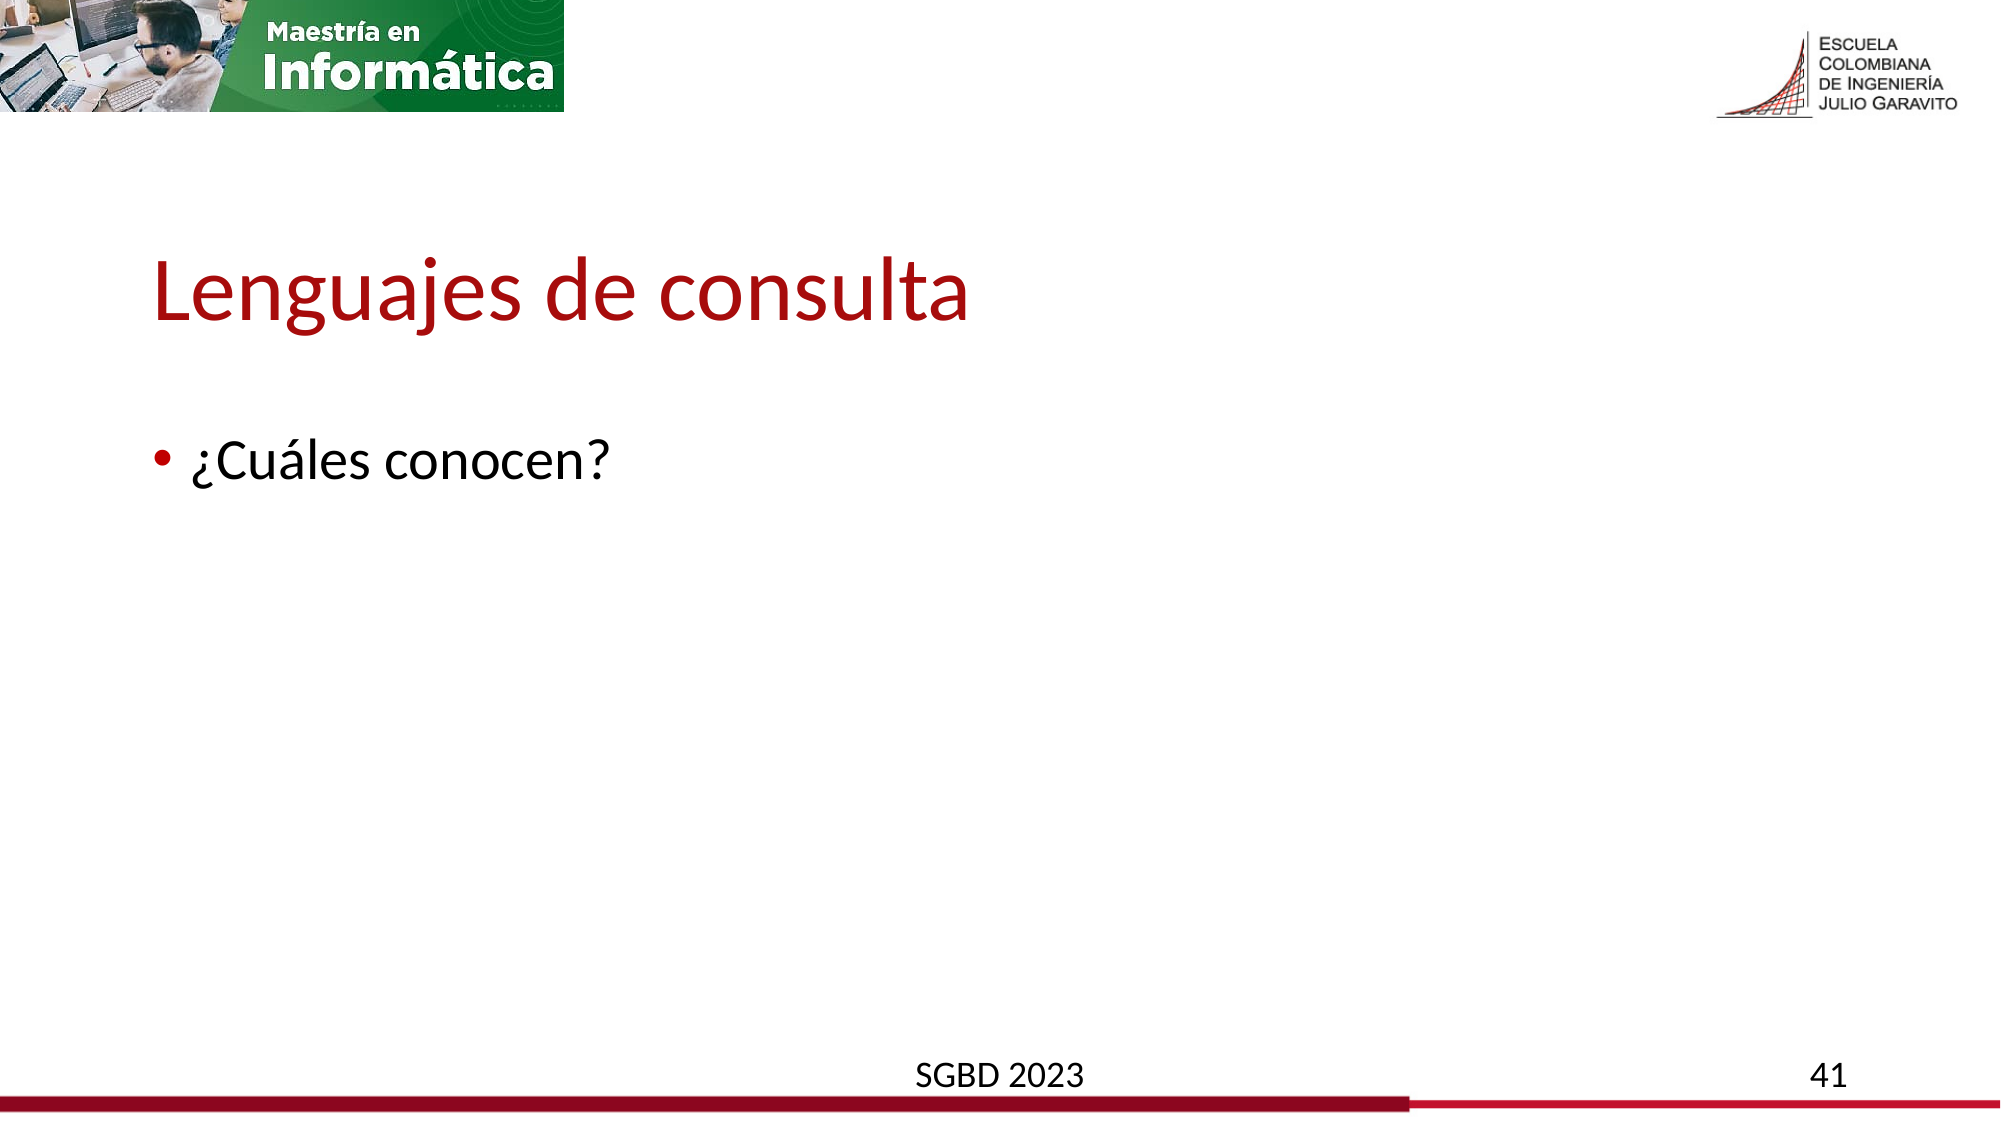

# Lenguajes de consulta
¿Cuáles conocen?
SGBD 2023
41